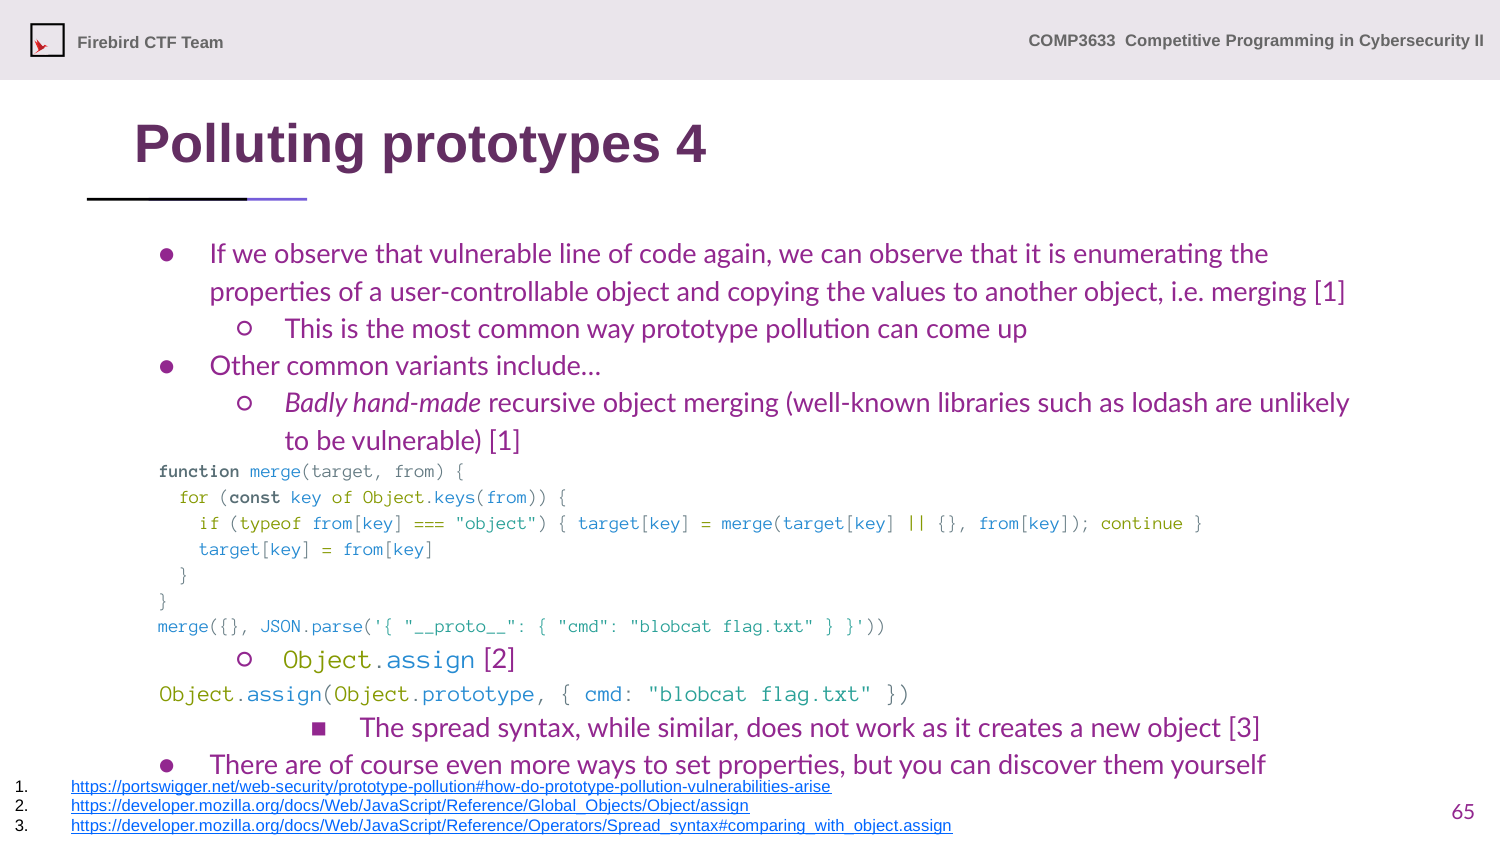

# Polluting prototypes 4
If we observe that vulnerable line of code again, we can observe that it is enumerating the properties of a user-controllable object and copying the values to another object, i.e. merging [1]
This is the most common way prototype pollution can come up
Other common variants include…
Badly hand-made recursive object merging (well-known libraries such as lodash are unlikely to be vulnerable) [1]
function merge(target, from) {
  for (const key of Object.keys(from)) {
    if (typeof from[key] === "object") { target[key] = merge(target[key] || {}, from[key]); continue }
    target[key] = from[key]
  }
}
merge({}, JSON.parse('{ "__proto__": { "cmd": "blobcat flag.txt" } }'))
Object.assign [2]
Object.assign(Object.prototype, { cmd: "blobcat flag.txt" })
The spread syntax, while similar, does not work as it creates a new object [3]
There are of course even more ways to set properties, but you can discover them yourself
https://portswigger.net/web-security/prototype-pollution#how-do-prototype-pollution-vulnerabilities-arise
https://developer.mozilla.org/docs/Web/JavaScript/Reference/Global_Objects/Object/assign
https://developer.mozilla.org/docs/Web/JavaScript/Reference/Operators/Spread_syntax#comparing_with_object.assign
65